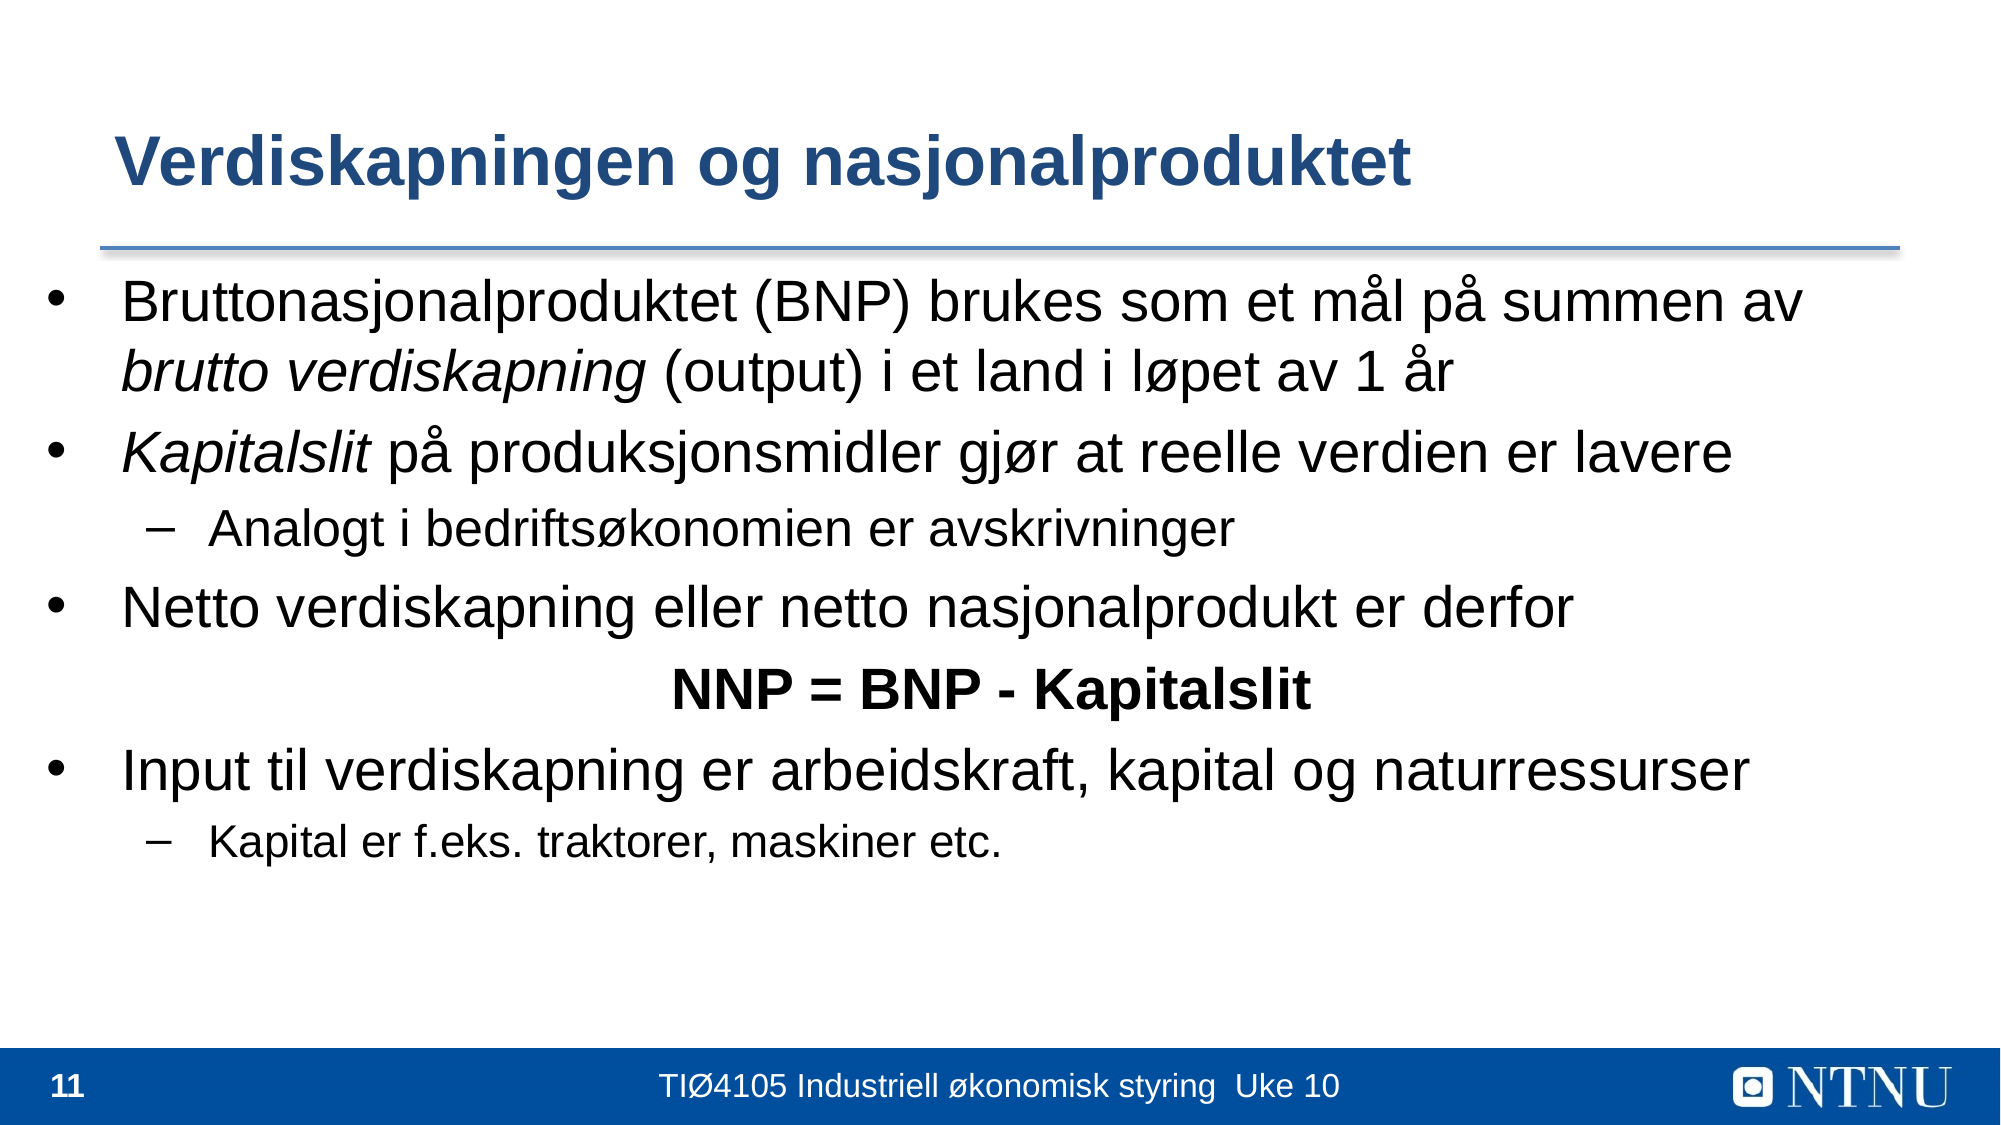

# Verdiskapningen og nasjonalproduktet
Bruttonasjonalproduktet (BNP) brukes som et mål på summen av brutto verdiskapning (output) i et land i løpet av 1 år
Kapitalslit på produksjonsmidler gjør at reelle verdien er lavere
Analogt i bedriftsøkonomien er avskrivninger
Netto verdiskapning eller netto nasjonalprodukt er derfor
NNP = BNP - Kapitalslit
Input til verdiskapning er arbeidskraft, kapital og naturressurser
Kapital er f.eks. traktorer, maskiner etc.
11
TIØ4105 Industriell økonomisk styring  Uke 10